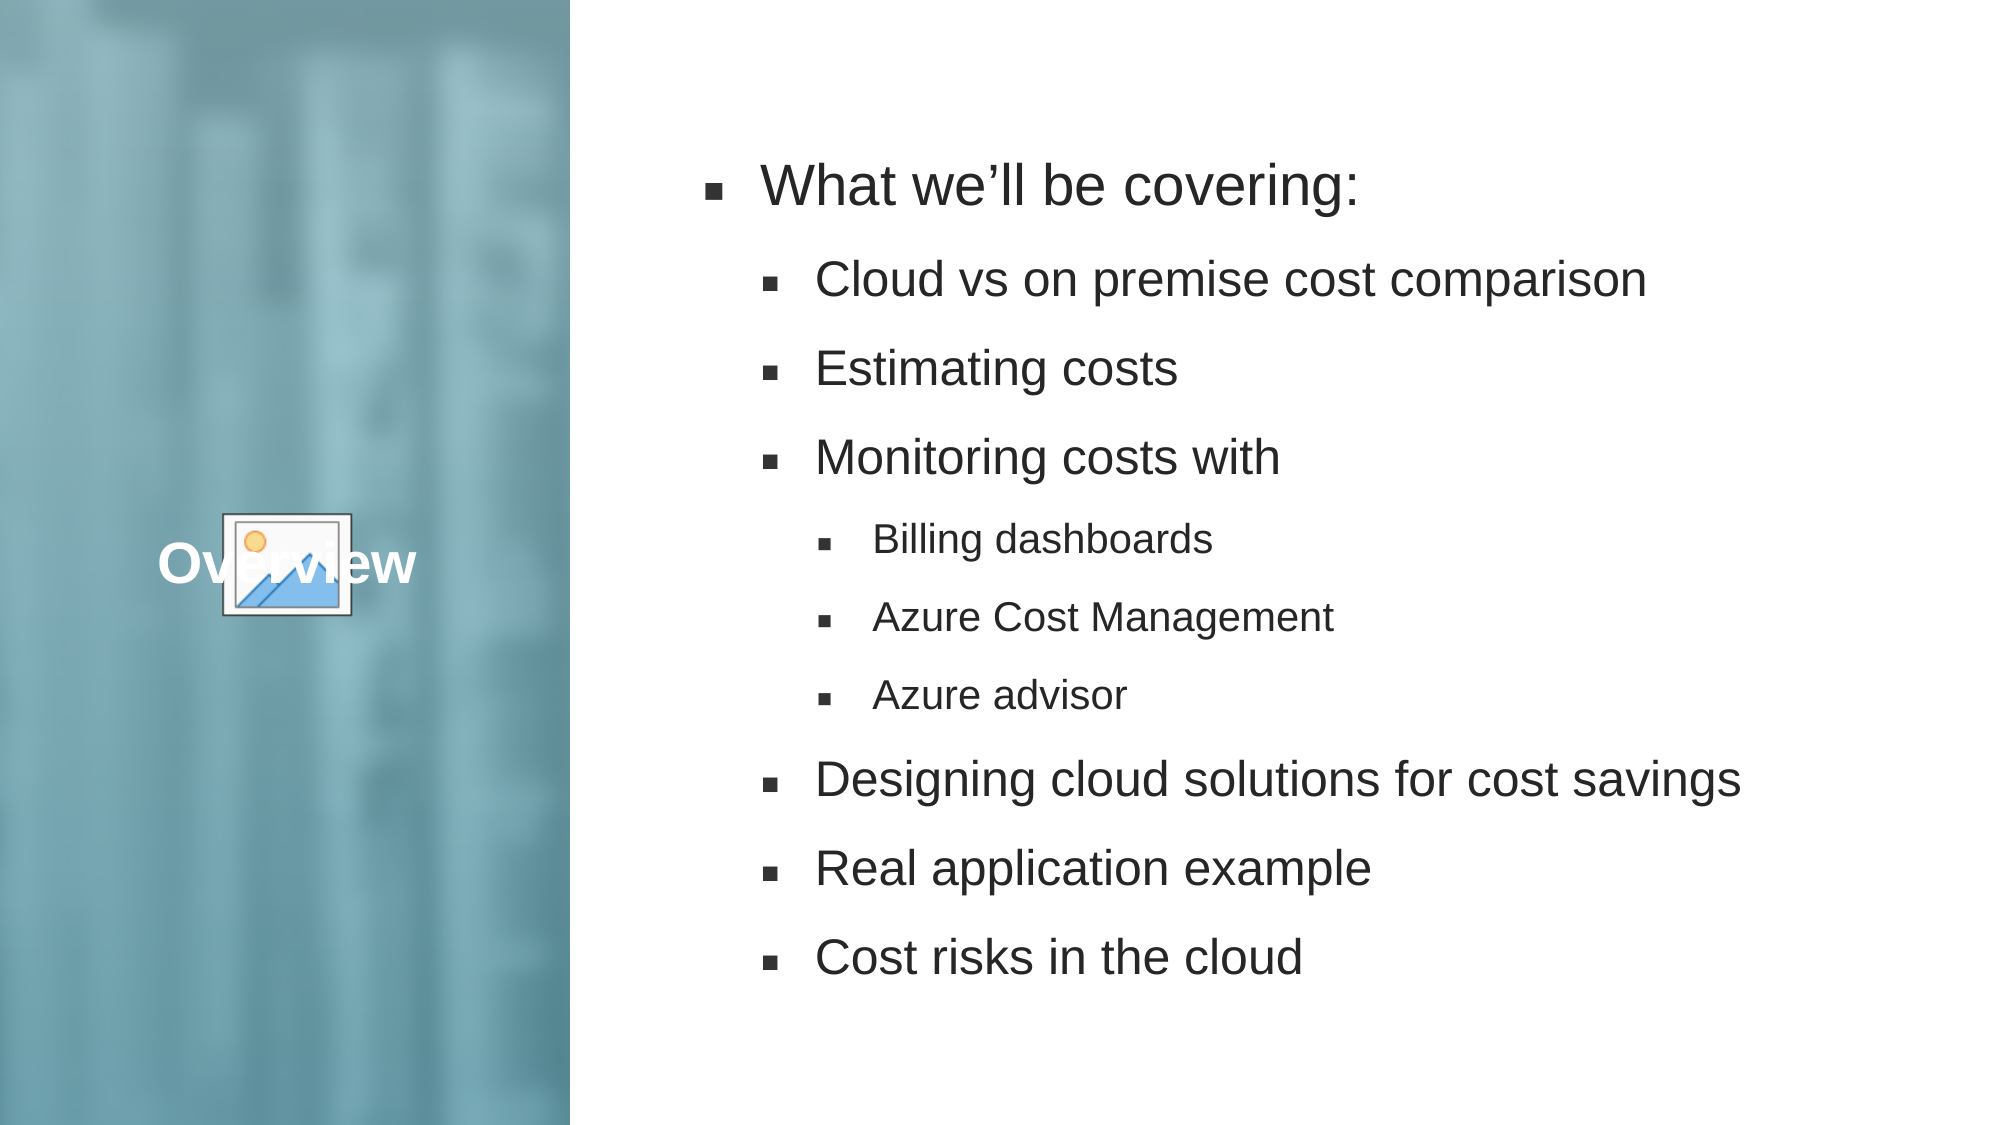

What we’ll be covering:
Cloud vs on premise cost comparison
Estimating costs
Monitoring costs with
Billing dashboards
Azure Cost Management
Azure advisor
Designing cloud solutions for cost savings
Real application example
Cost risks in the cloud
Overview